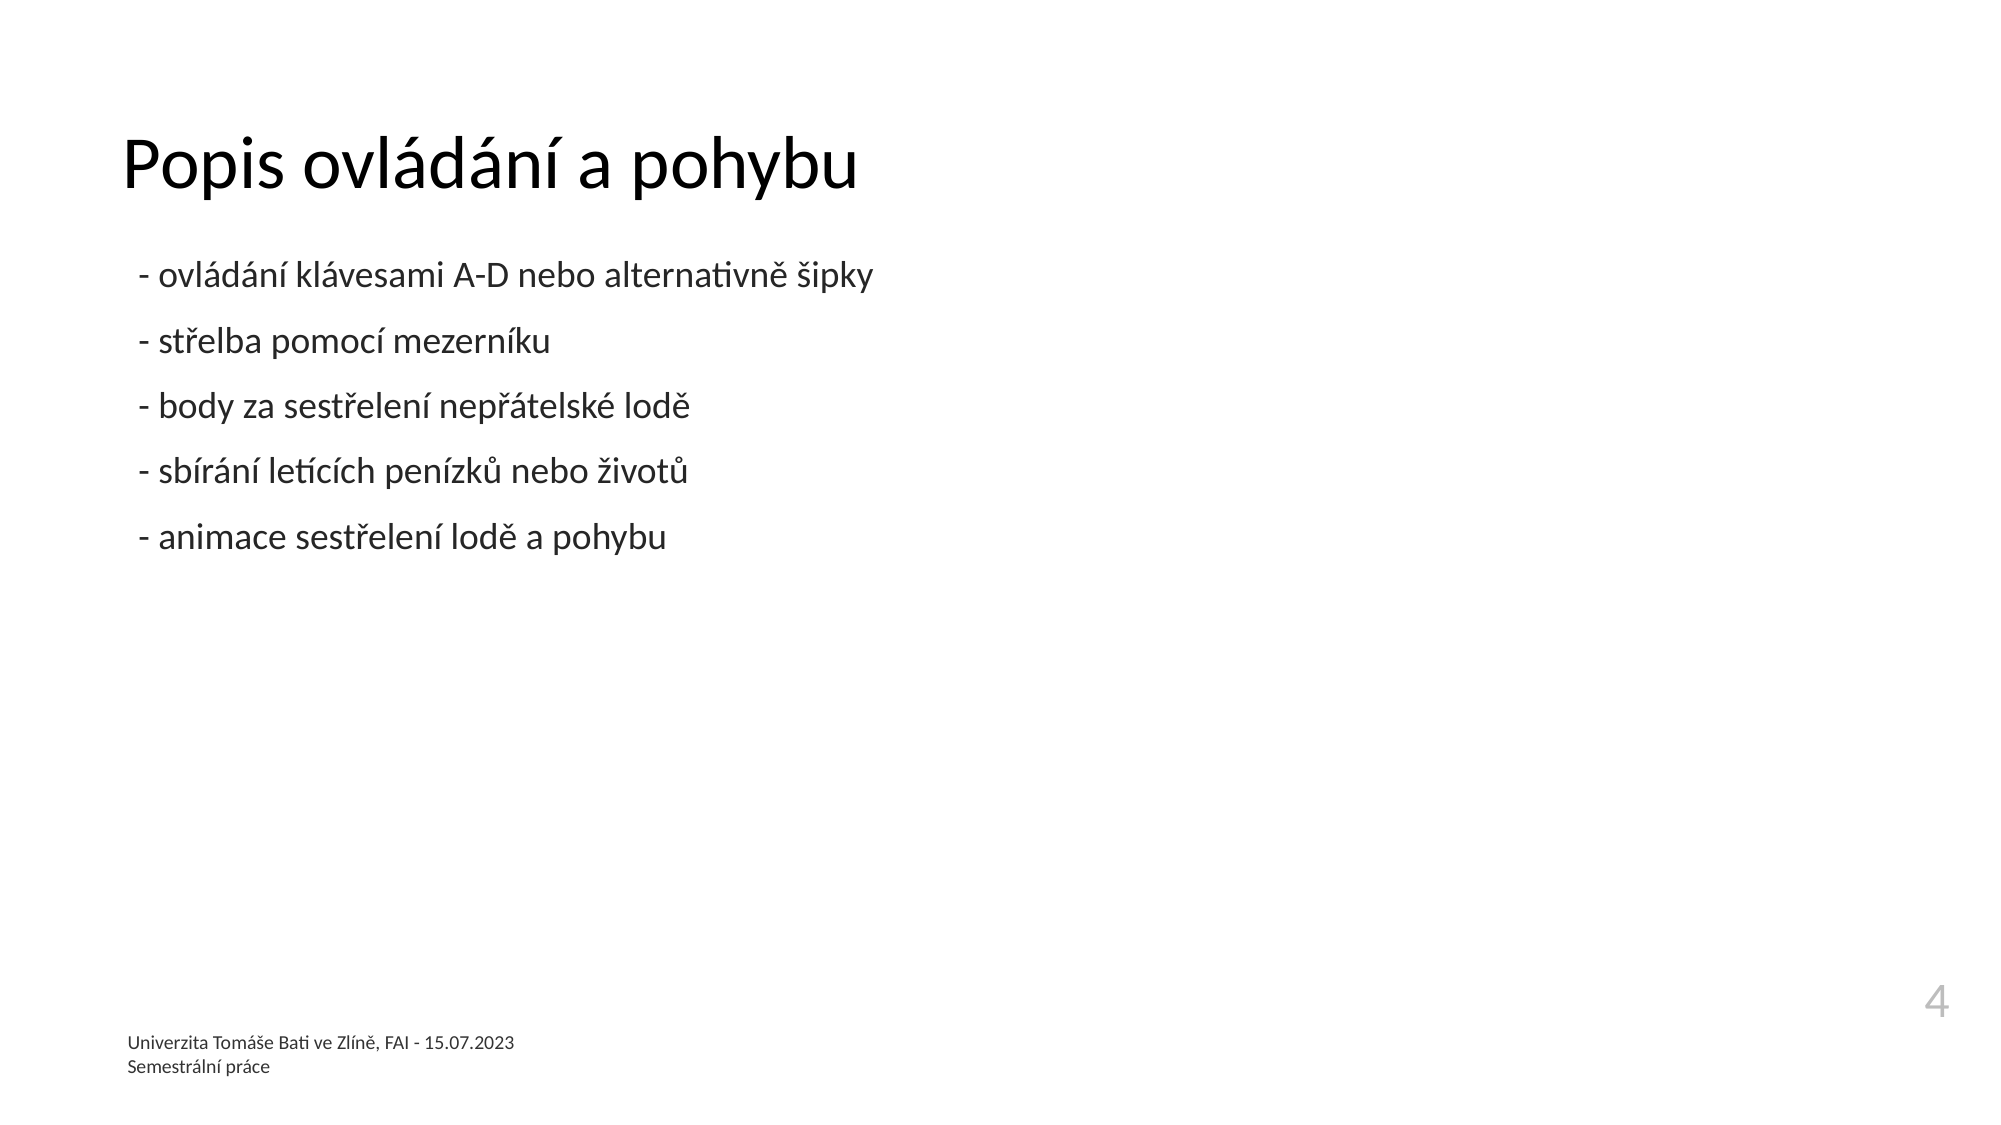

# Popis ovládání a pohybu
- ovládání klávesami A-D nebo alternativně šipky
- střelba pomocí mezerníku
- body za sestřelení nepřátelské lodě
- sbírání letících penízků nebo životů
- animace sestřelení lodě a pohybu
4
Univerzita Tomáše Bati ve Zlíně, FAI - 15.07.2023
Semestrální práce